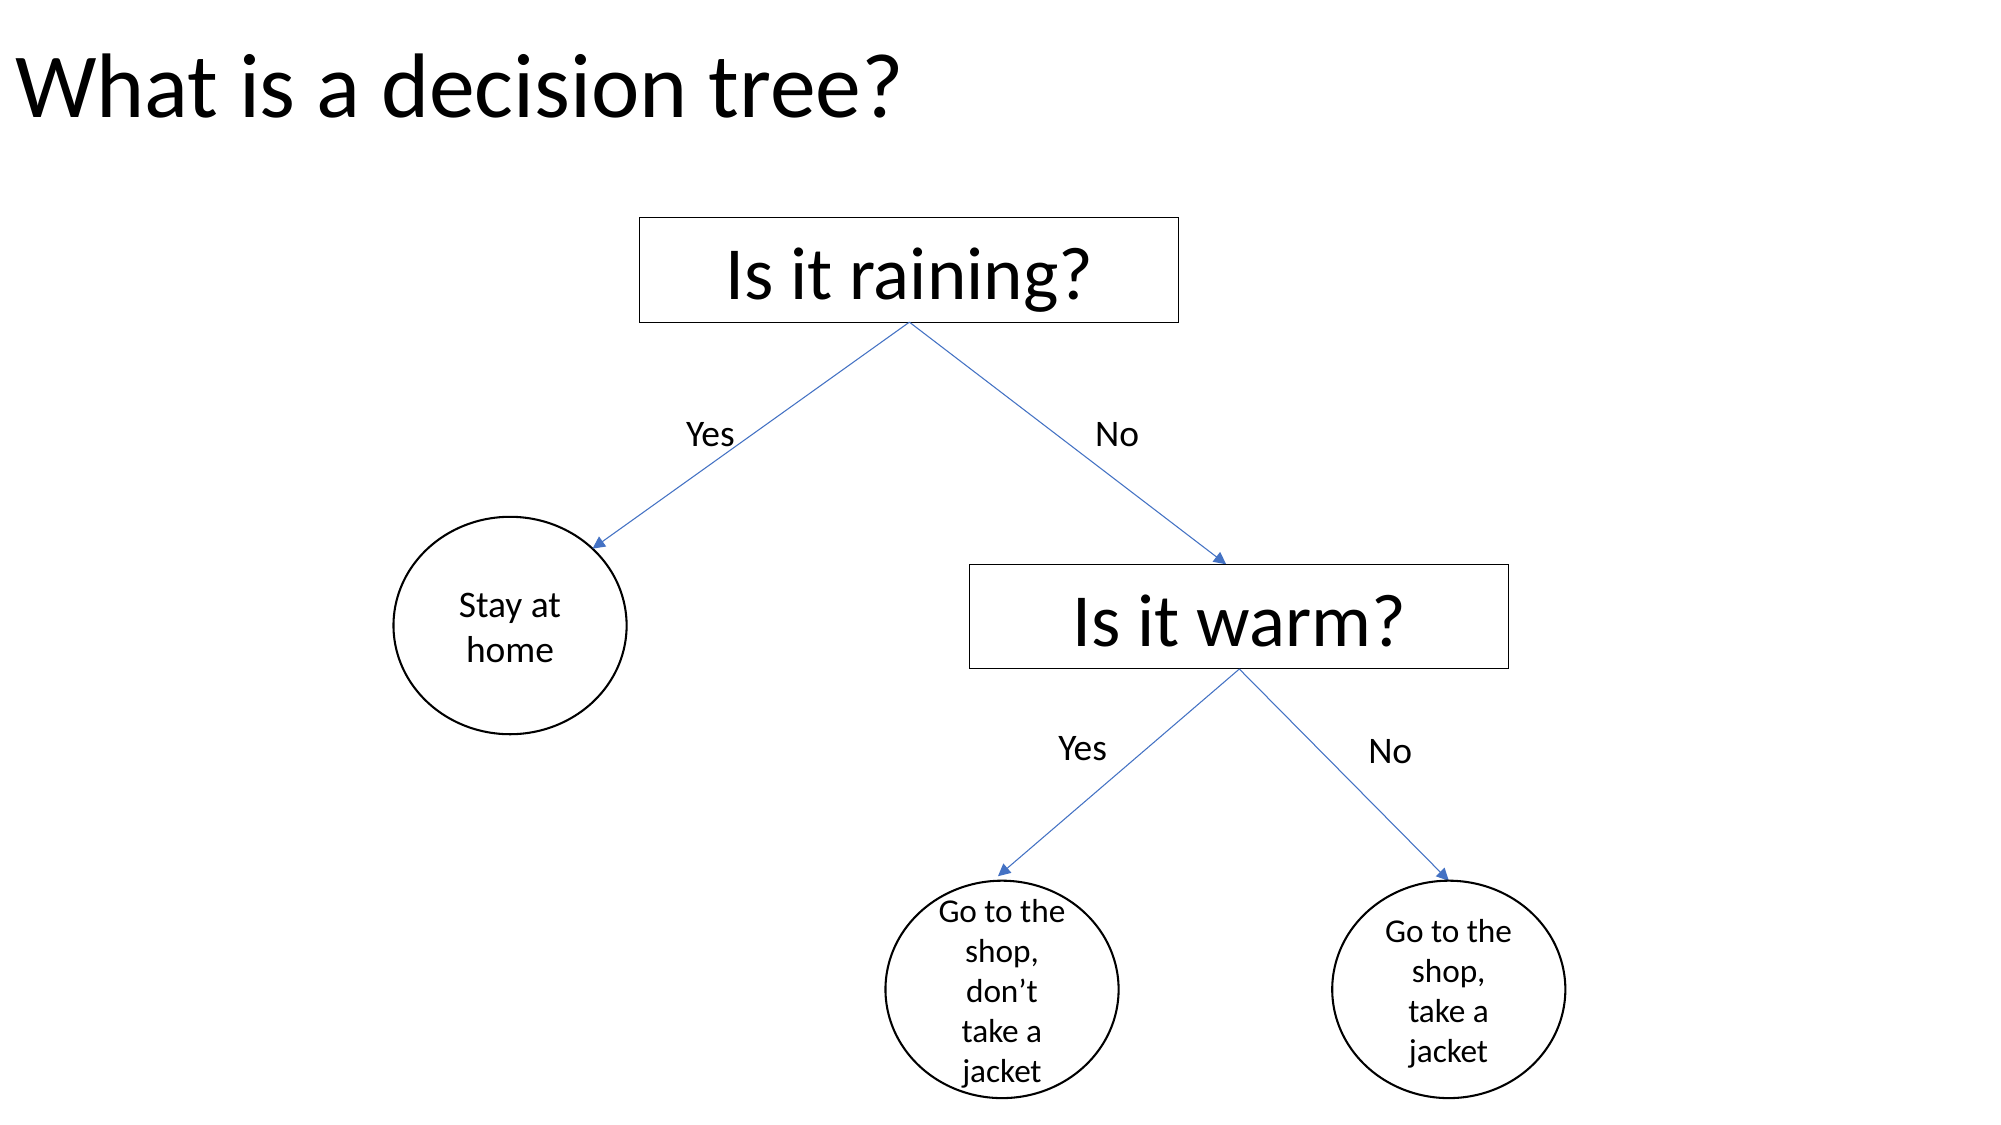

# What is a decision tree?
Is it raining?
Yes
No
Stay at home
Is it warm?
Yes
No
Go to the shop, don’t take a jacket
Go to the shop, take a jacket